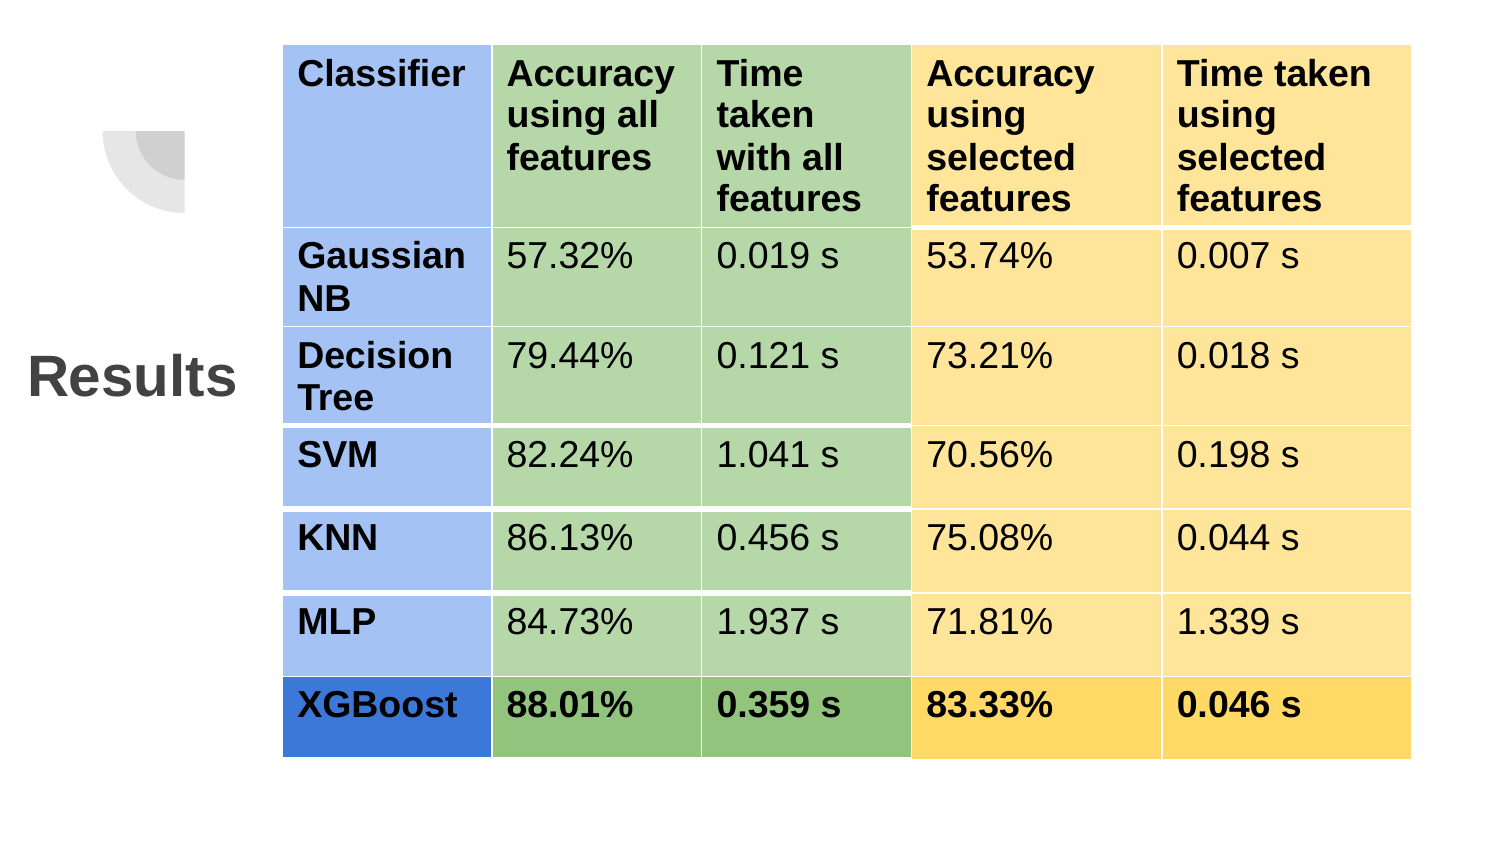

| Classifier | Accuracy using all features | Time taken with all features | Accuracy using selected features | Time taken using selected features |
| --- | --- | --- | --- | --- |
| GaussianNB | 57.32% | 0.019 s | 53.74% | 0.007 s |
| Decision Tree | 79.44% | 0.121 s | 73.21% | 0.018 s |
| SVM | 82.24% | 1.041 s | 70.56% | 0.198 s |
| KNN | 86.13% | 0.456 s | 75.08% | 0.044 s |
| MLP | 84.73% | 1.937 s | 71.81% | 1.339 s |
| XGBoost | 88.01% | 0.359 s | 83.33% | 0.046 s |
# Results